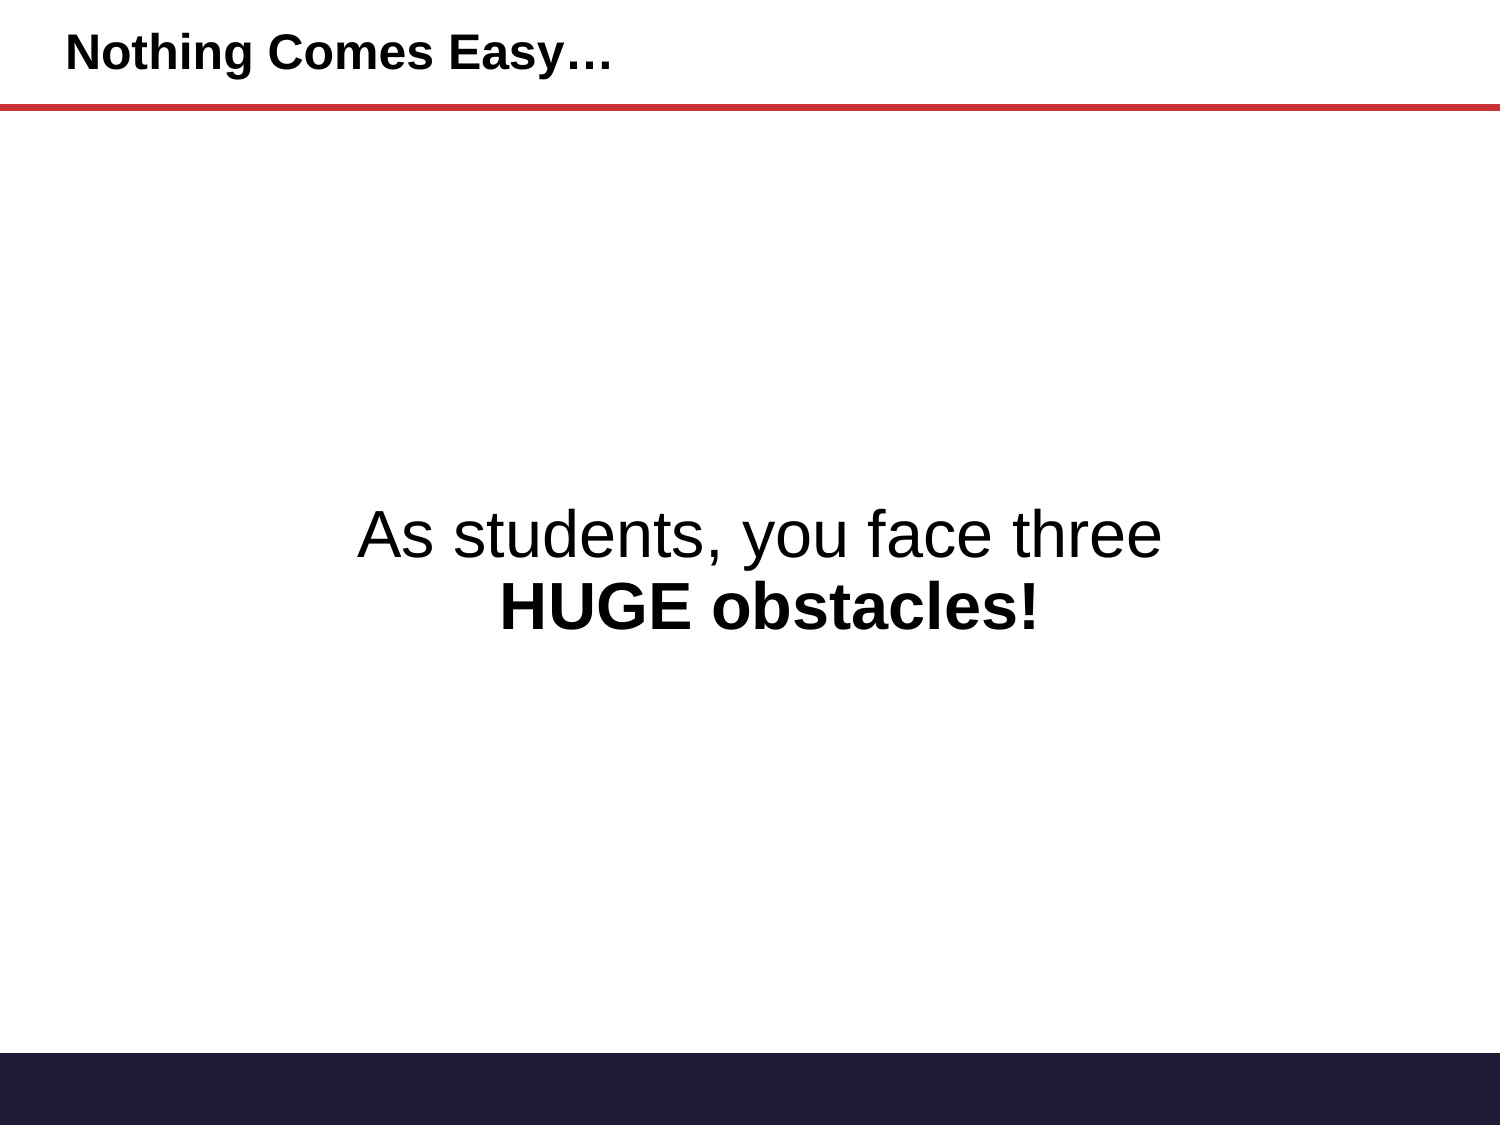

# Nothing Comes Easy…

As students, you face three
HUGE obstacles!